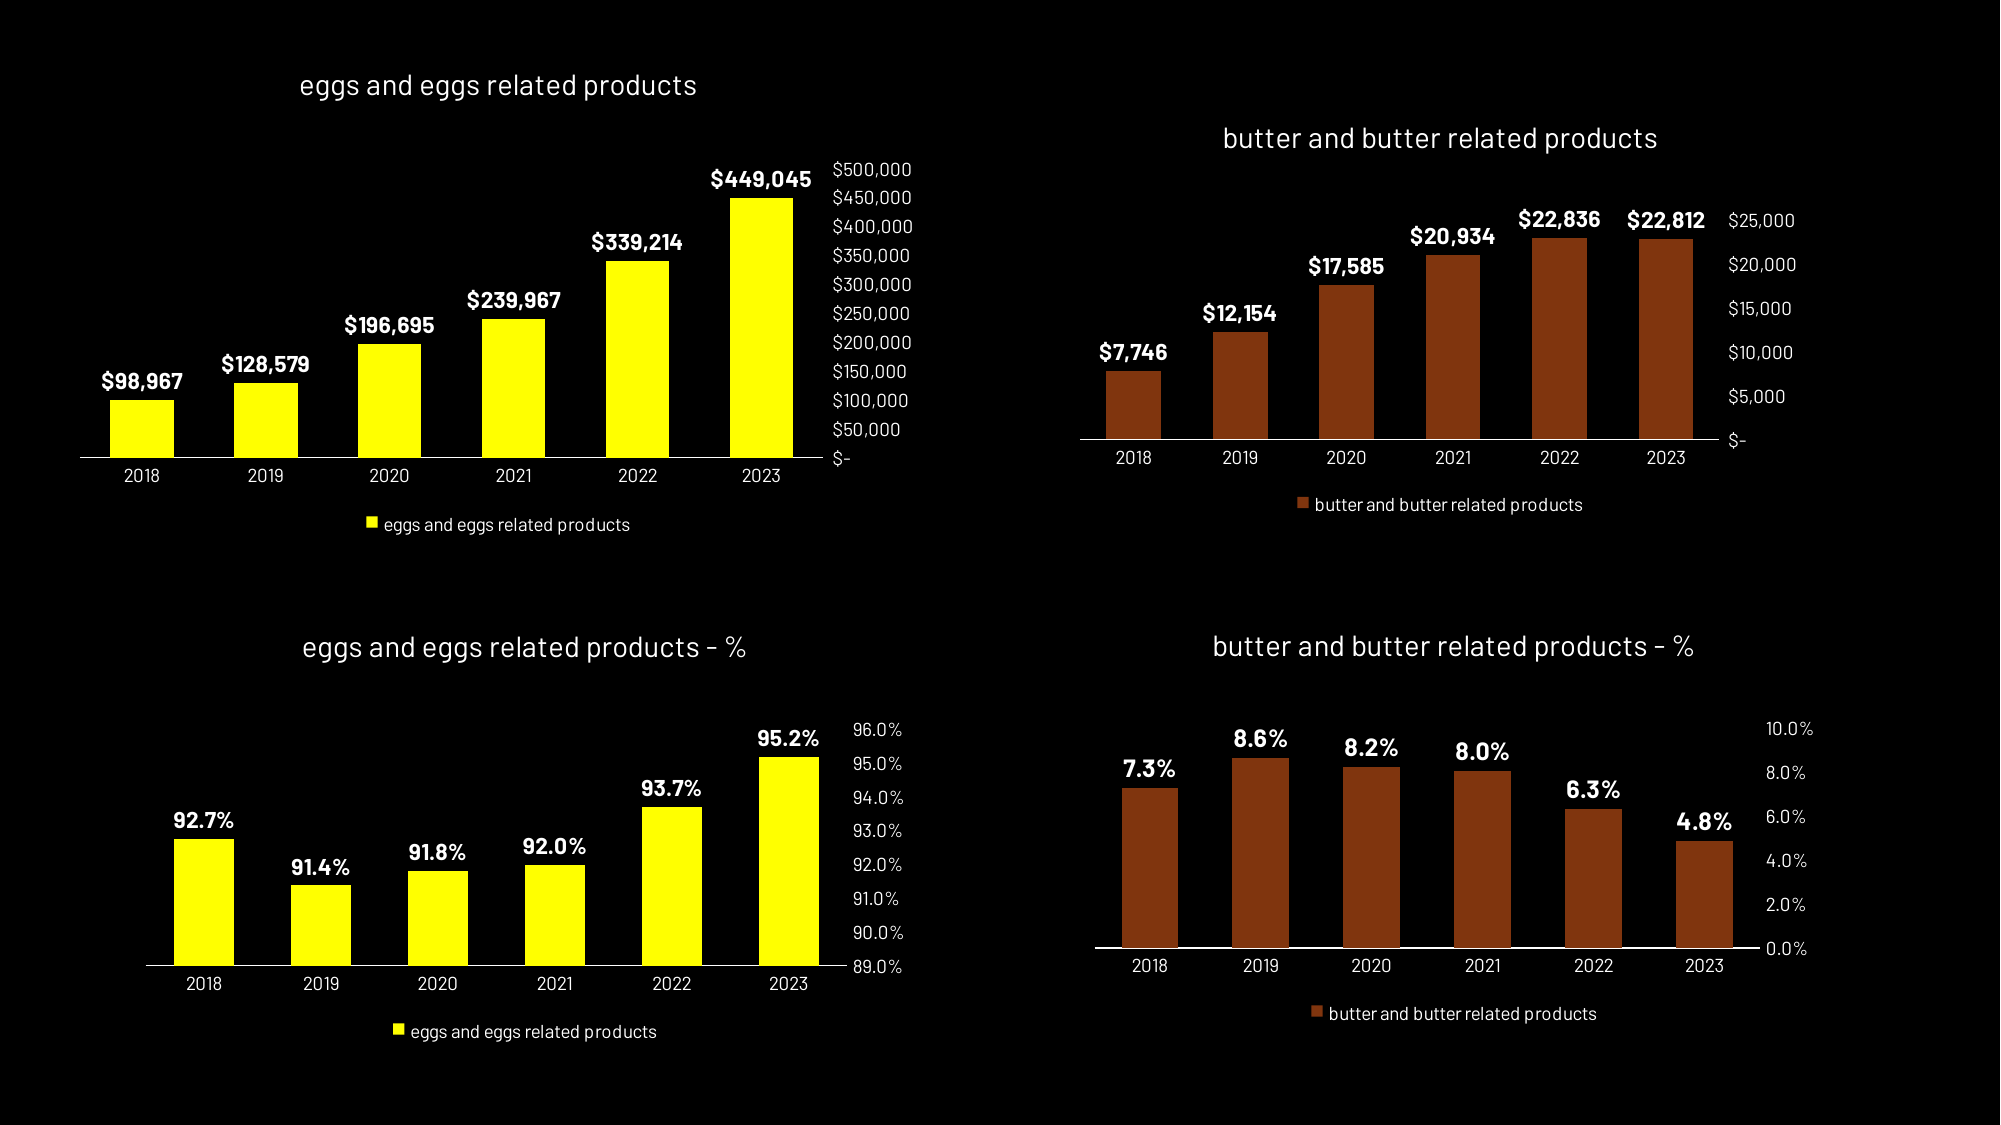

### Chart:

| Category | eggs and eggs related products
 |
|---|---|
| 2023 | 449045.0 |
| 2022 | 339214.0 |
| 2021 | 239967.0 |
| 2020 | 196695.0 |
| 2019 | 128579.0 |
| 2018 | 98967.0 |

### Chart:

| Category | butter and butter related products
 |
|---|---|
| 2023 | 22812.0 |
| 2022 | 22836.0 |
| 2021 | 20934.0 |
| 2020 | 17585.0 |
| 2019 | 12154.0 |
| 2018 | 7746.0 |

### Chart: eggs and eggs related products - %

| Category | eggs and eggs related products
 |
|---|---|
| 2023 | 0.951654844582151 |
| 2022 | 0.9369258389725176 |
| 2021 | 0.9197626685984339 |
| 2020 | 0.9179344782527534 |
| 2019 | 0.9136378816624388 |
| 2018 | 0.9274127800736555 |

### Chart: butter and butter related products - %

| Category | butter and butter related products
 |
|---|---|
| 2023 | 0.048345155417849055 |
| 2022 | 0.0630741610274824 |
| 2021 | 0.08023733140156611 |
| 2020 | 0.08206552174724659 |
| 2019 | 0.0863621183375612 |
| 2018 | 0.0725872199263445 |